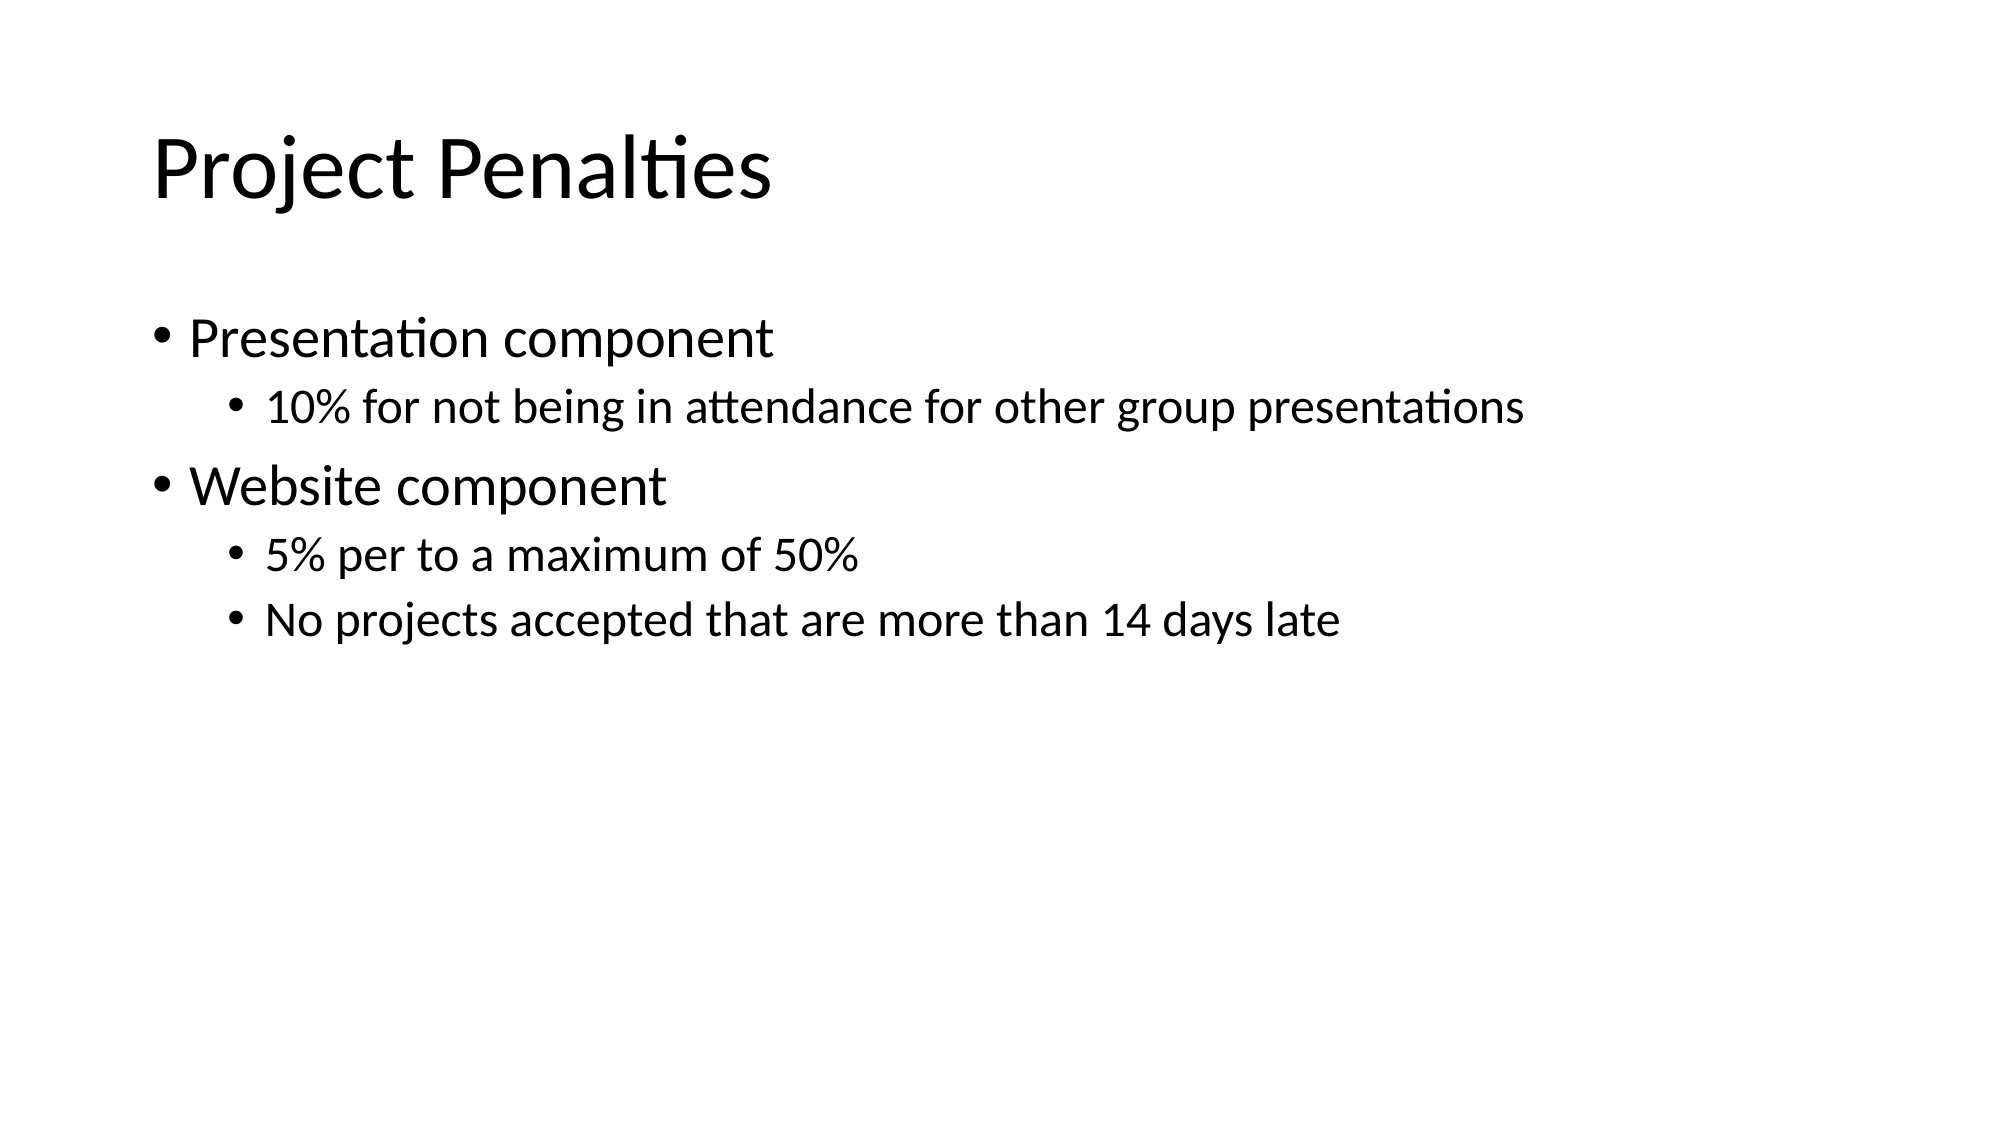

# Project Penalties
Presentation component
10% for not being in attendance for other group presentations
Website component
5% per to a maximum of 50%
No projects accepted that are more than 14 days late